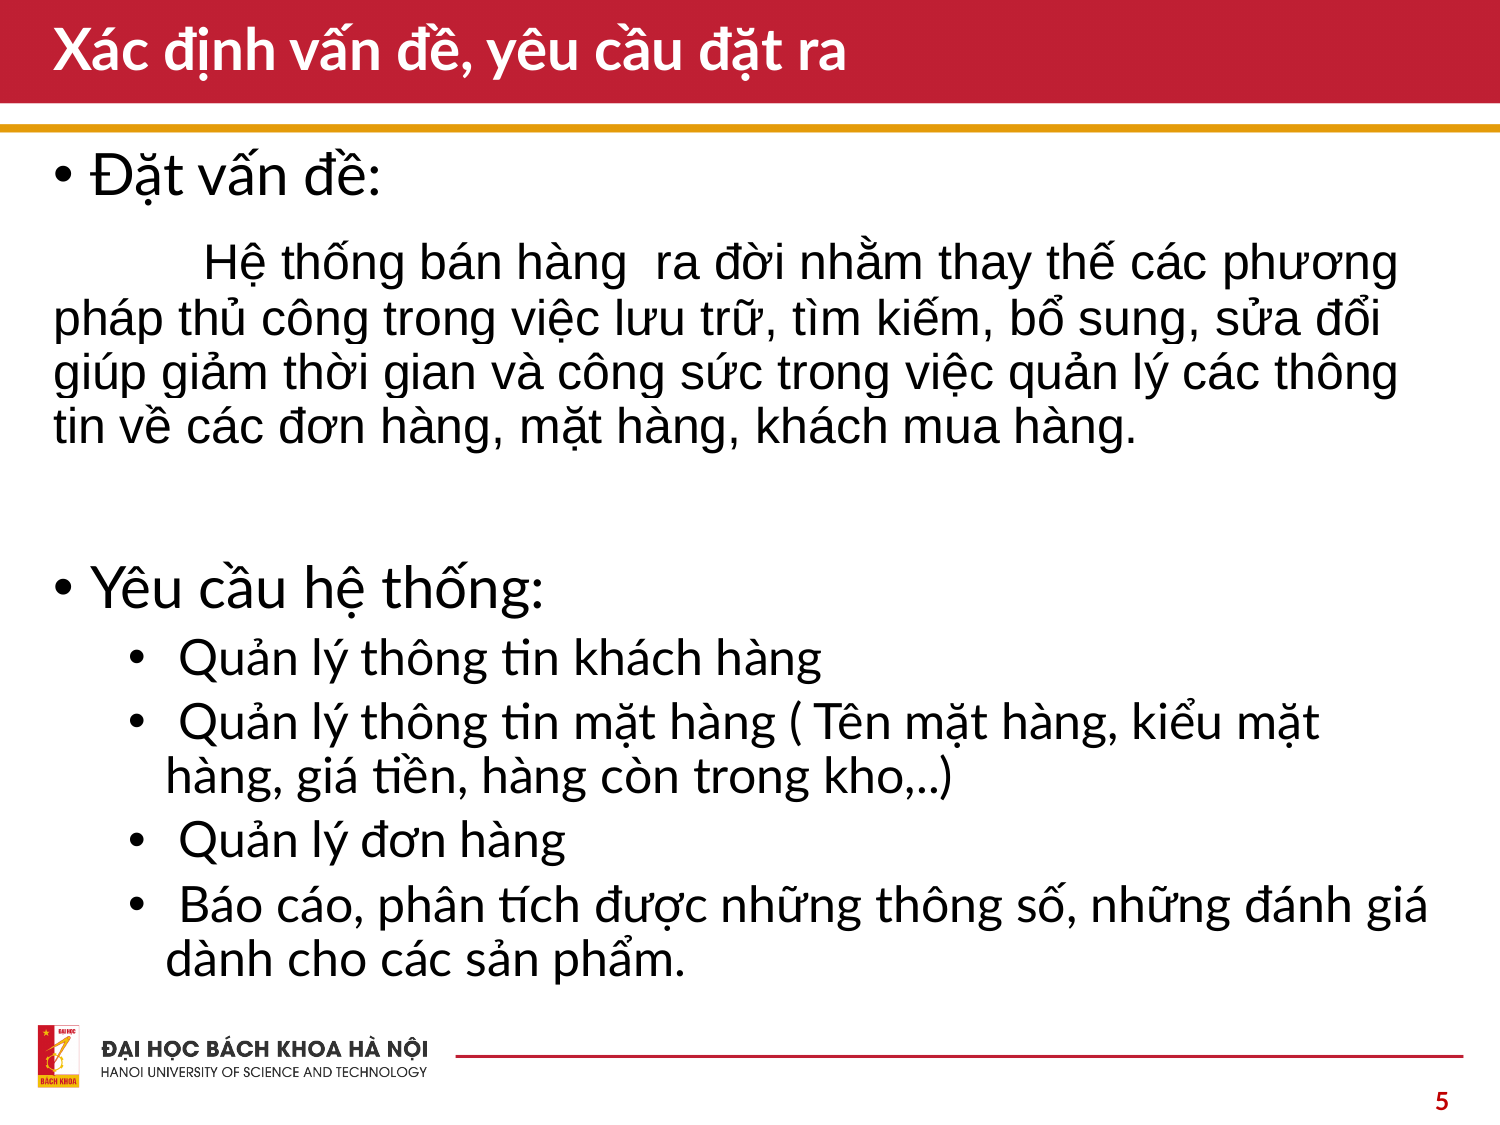

# Xác định vấn đề, yêu cầu đặt ra
Đặt vấn đề:
	Hệ thống bán hàng  ra đời nhằm thay thế các phương pháp thủ công trong việc lưu trữ, tìm kiếm, bổ sung, sửa đổi giúp giảm thời gian và công sức trong việc quản lý các thông tin về các đơn hàng, mặt hàng, khách mua hàng.

Yêu cầu hệ thống:
 Quản lý thông tin khách hàng
 Quản lý thông tin mặt hàng ( Tên mặt hàng, kiểu mặt hàng, giá tiền, hàng còn trong kho,..)
 Quản lý đơn hàng
 Báo cáo, phân tích được những thông số, những đánh giá dành cho các sản phẩm.

5